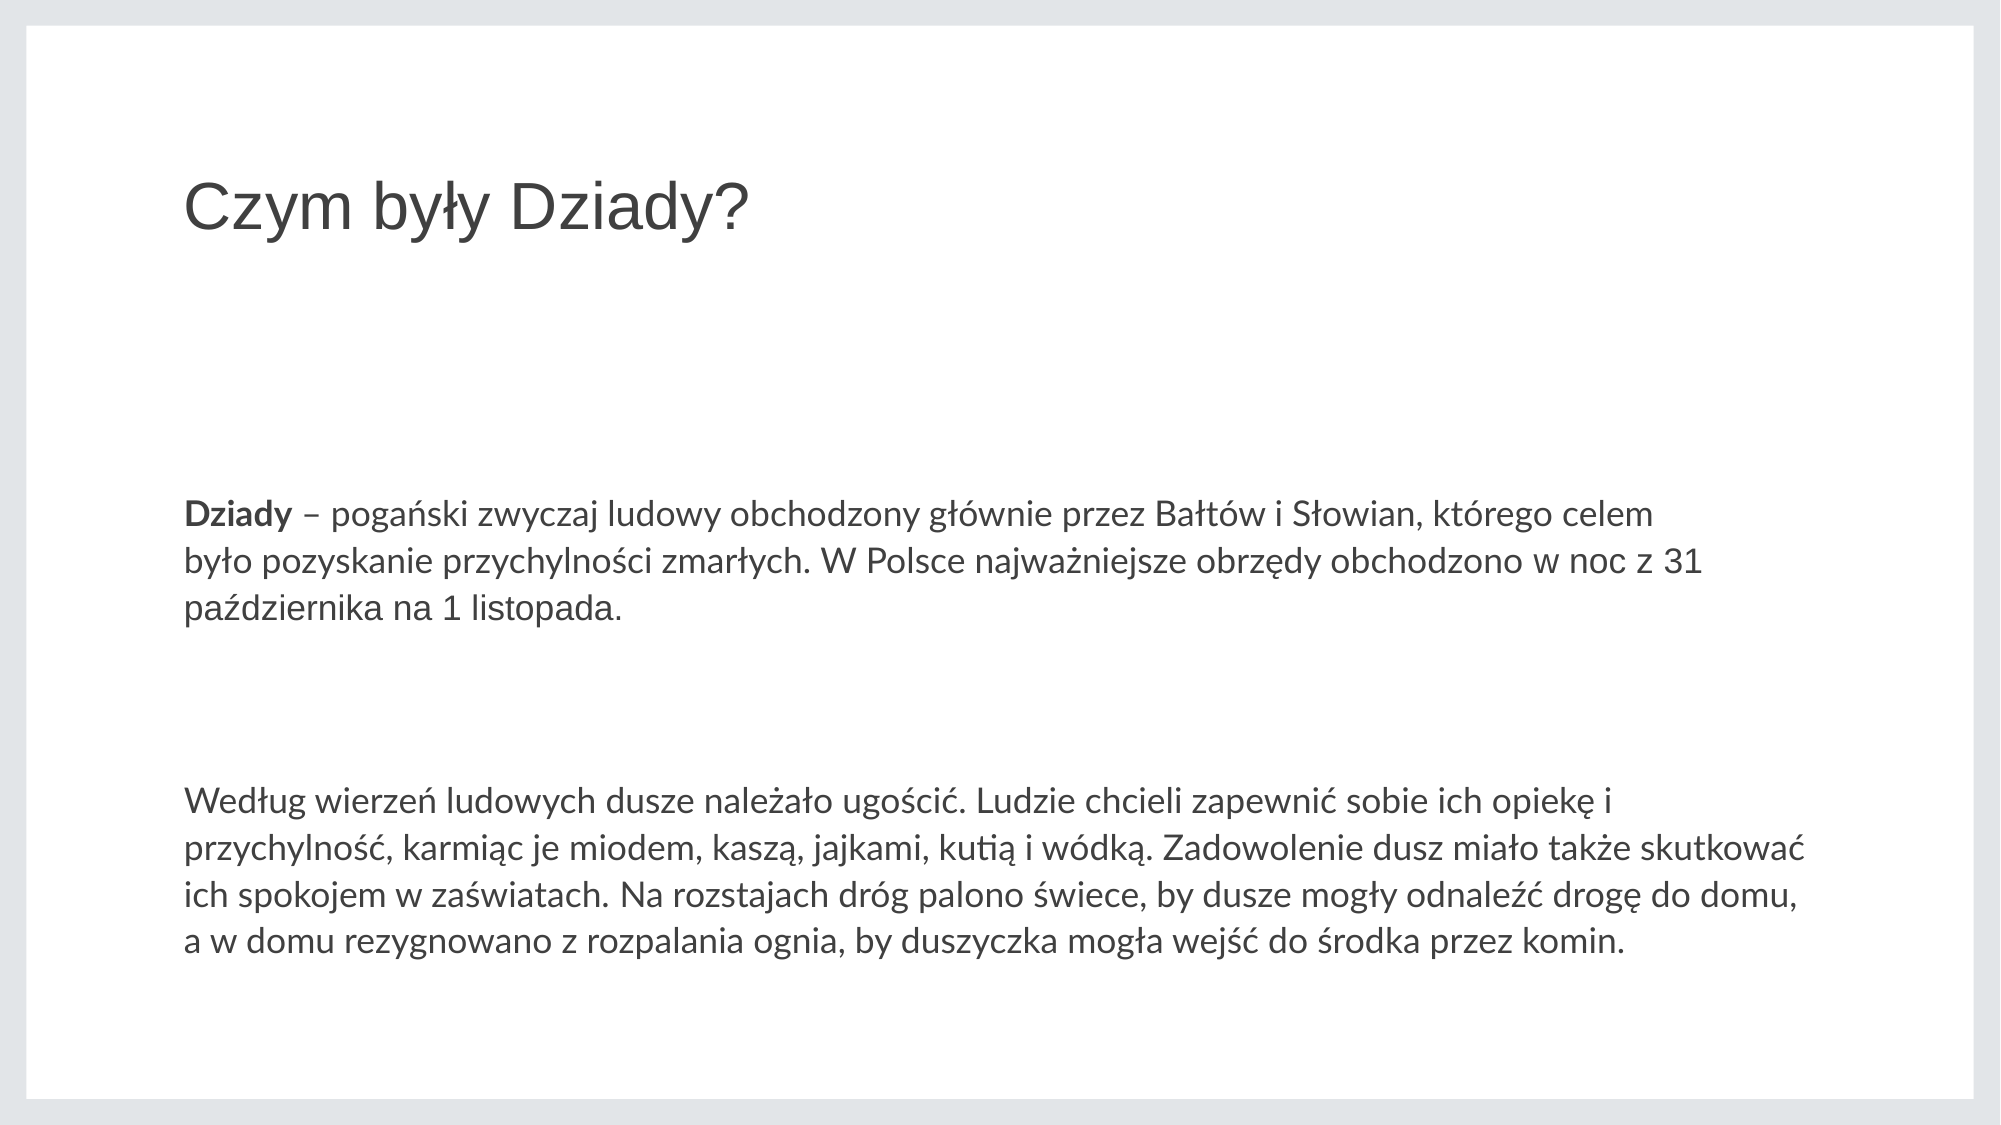

# Czym były Dziady?

Dziady – pogański zwyczaj ludowy obchodzony głównie przez Bałtów i Słowian, którego celem było pozyskanie przychylności zmarłych. W Polsce najważniejsze obrzędy obchodzono w noc z 31 października na 1 listopada.

Według wierzeń ludowych dusze należało ugościć. Ludzie chcieli zapewnić sobie ich opiekę i przychylność, karmiąc je miodem, kaszą, jajkami, kutią i wódką. Zadowolenie dusz miało także skutkować ich spokojem w zaświatach. Na rozstajach dróg palono świece, by dusze mogły odnaleźć drogę do domu, a w domu rezygnowano z rozpalania ognia, by duszyczka mogła wejść do środka przez komin.